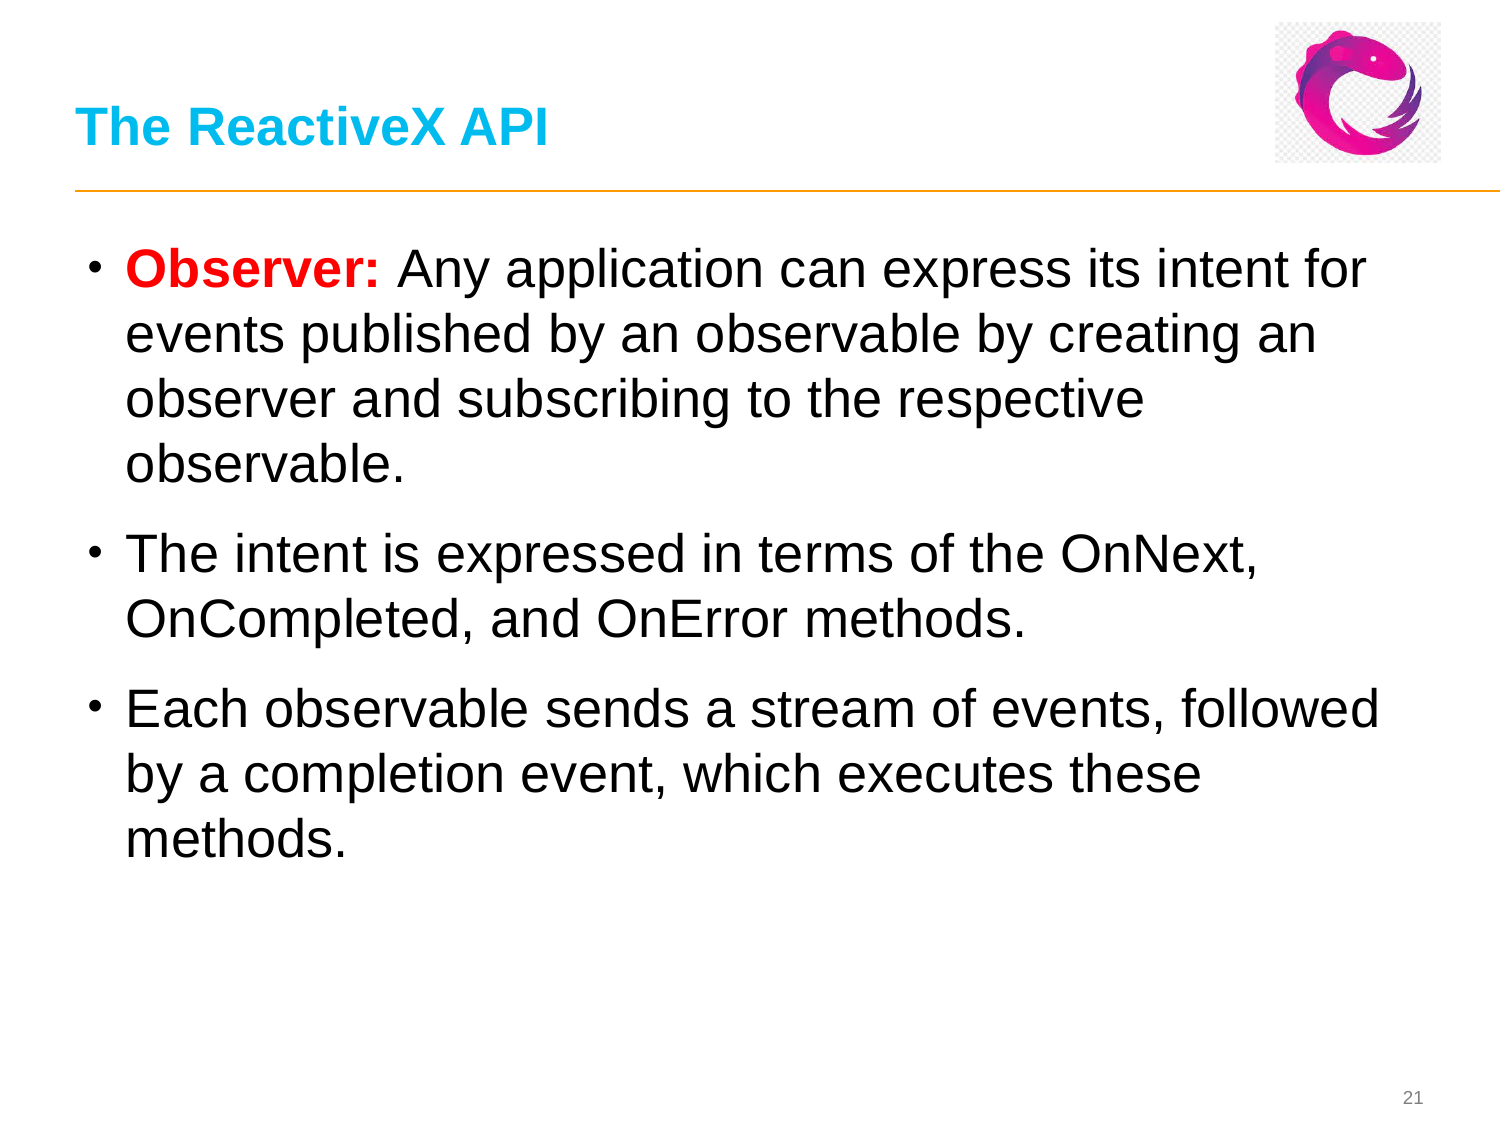

# The ReactiveX API
Observer: Any application can express its intent for events published by an observable by creating an observer and subscribing to the respective observable.
The intent is expressed in terms of the OnNext, OnCompleted, and OnError methods.
Each observable sends a stream of events, followed by a completion event, which executes these methods.